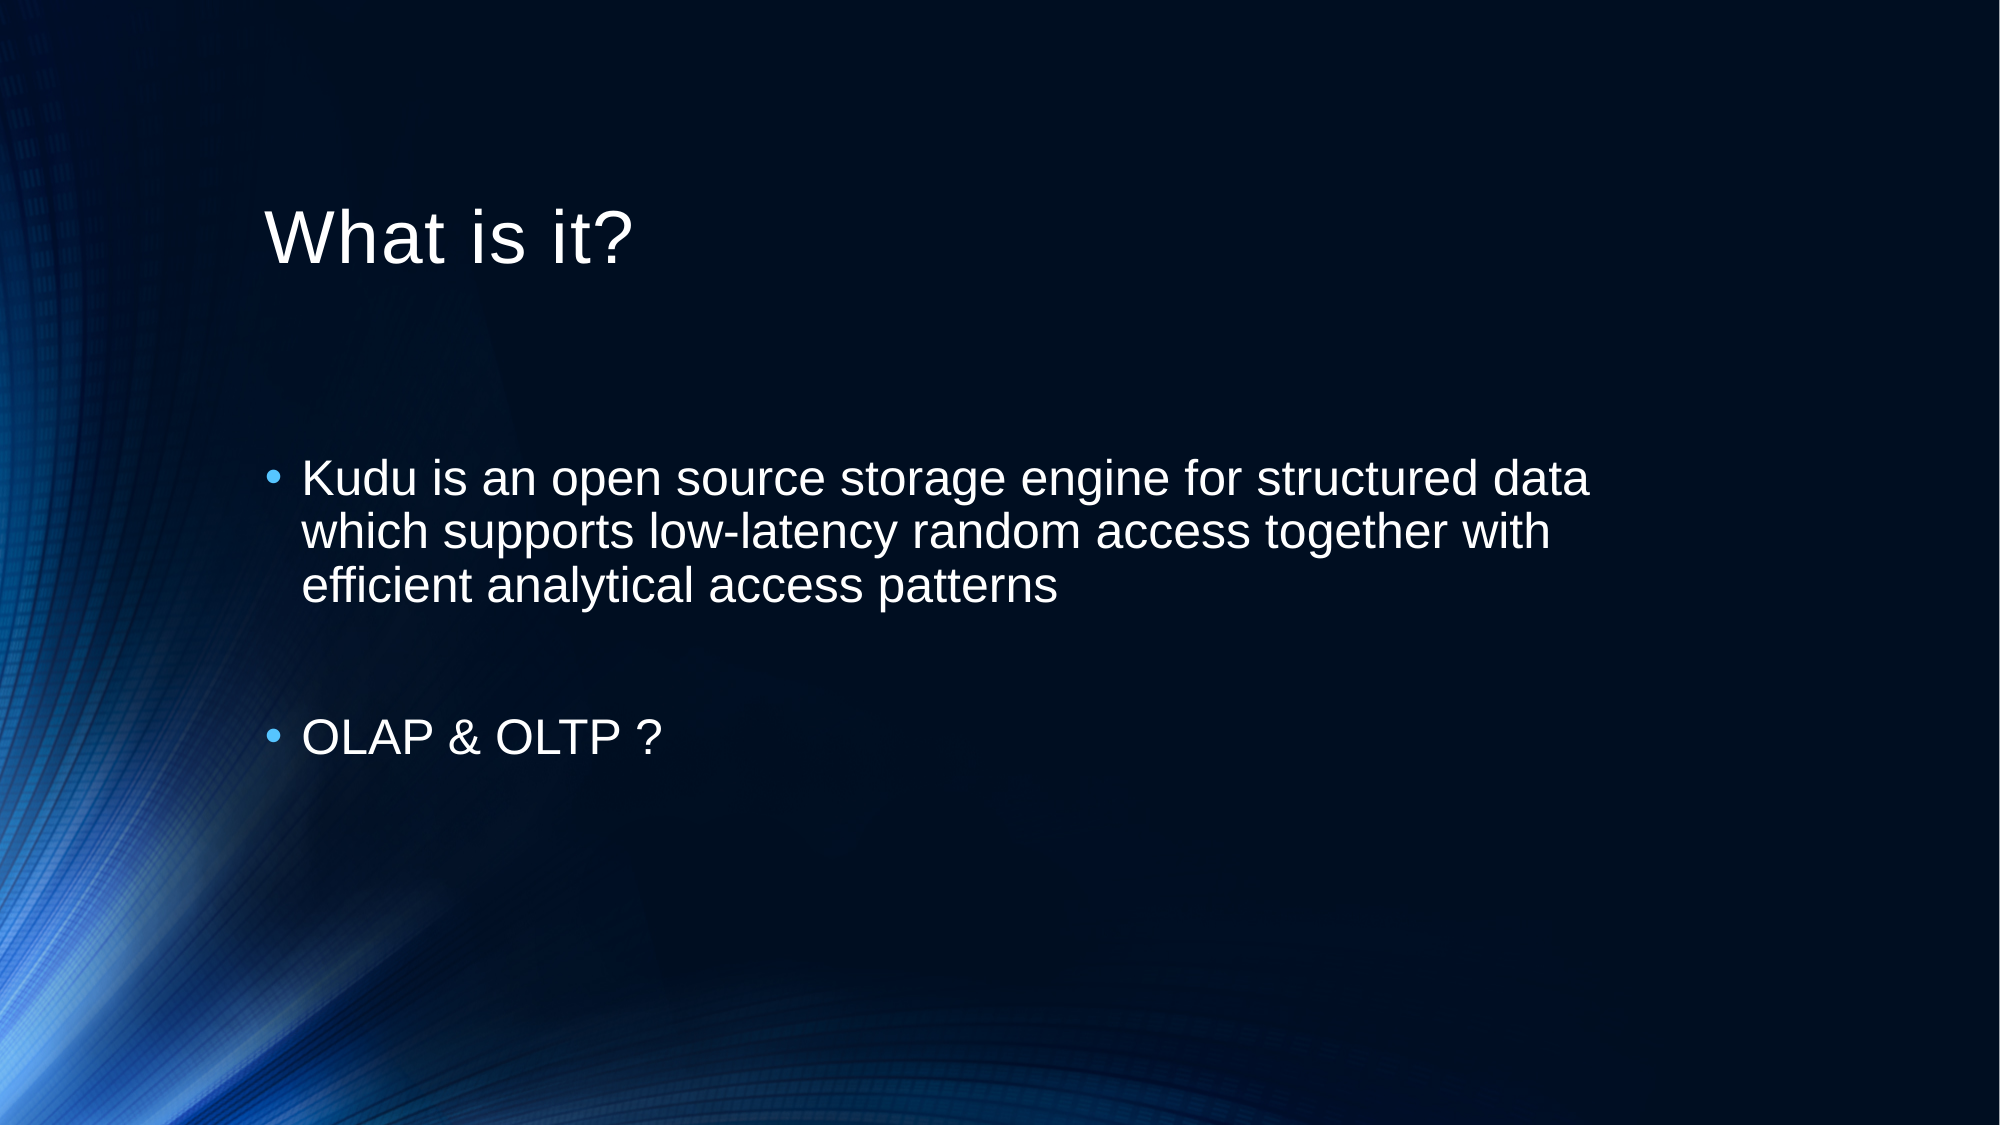

# What is it?
Kudu is an open source storage engine for structured data
which supports low-latency random access together with efficient analytical access patterns
OLAP & OLTP ?